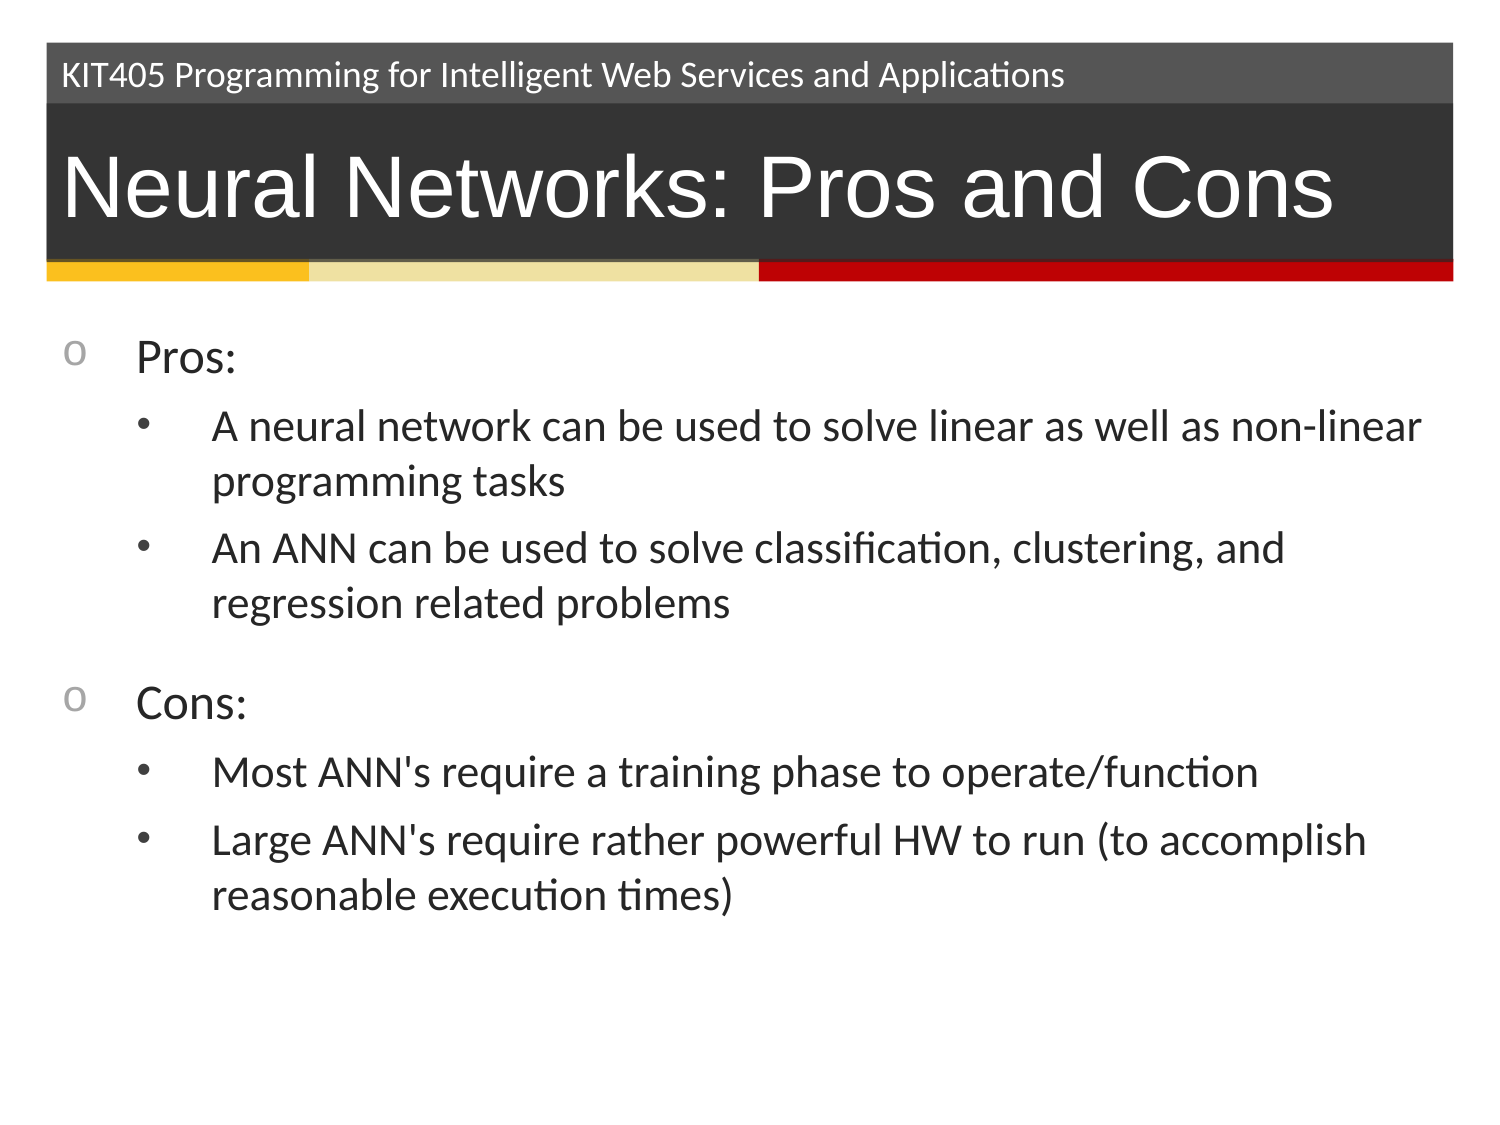

# Neural Networks: Pros and Cons
Pros:
A neural network can be used to solve linear as well as non-linear programming tasks
An ANN can be used to solve classification, clustering, and regression related problems
Cons:
Most ANN's require a training phase to operate/function
Large ANN's require rather powerful HW to run (to accomplish reasonable execution times)